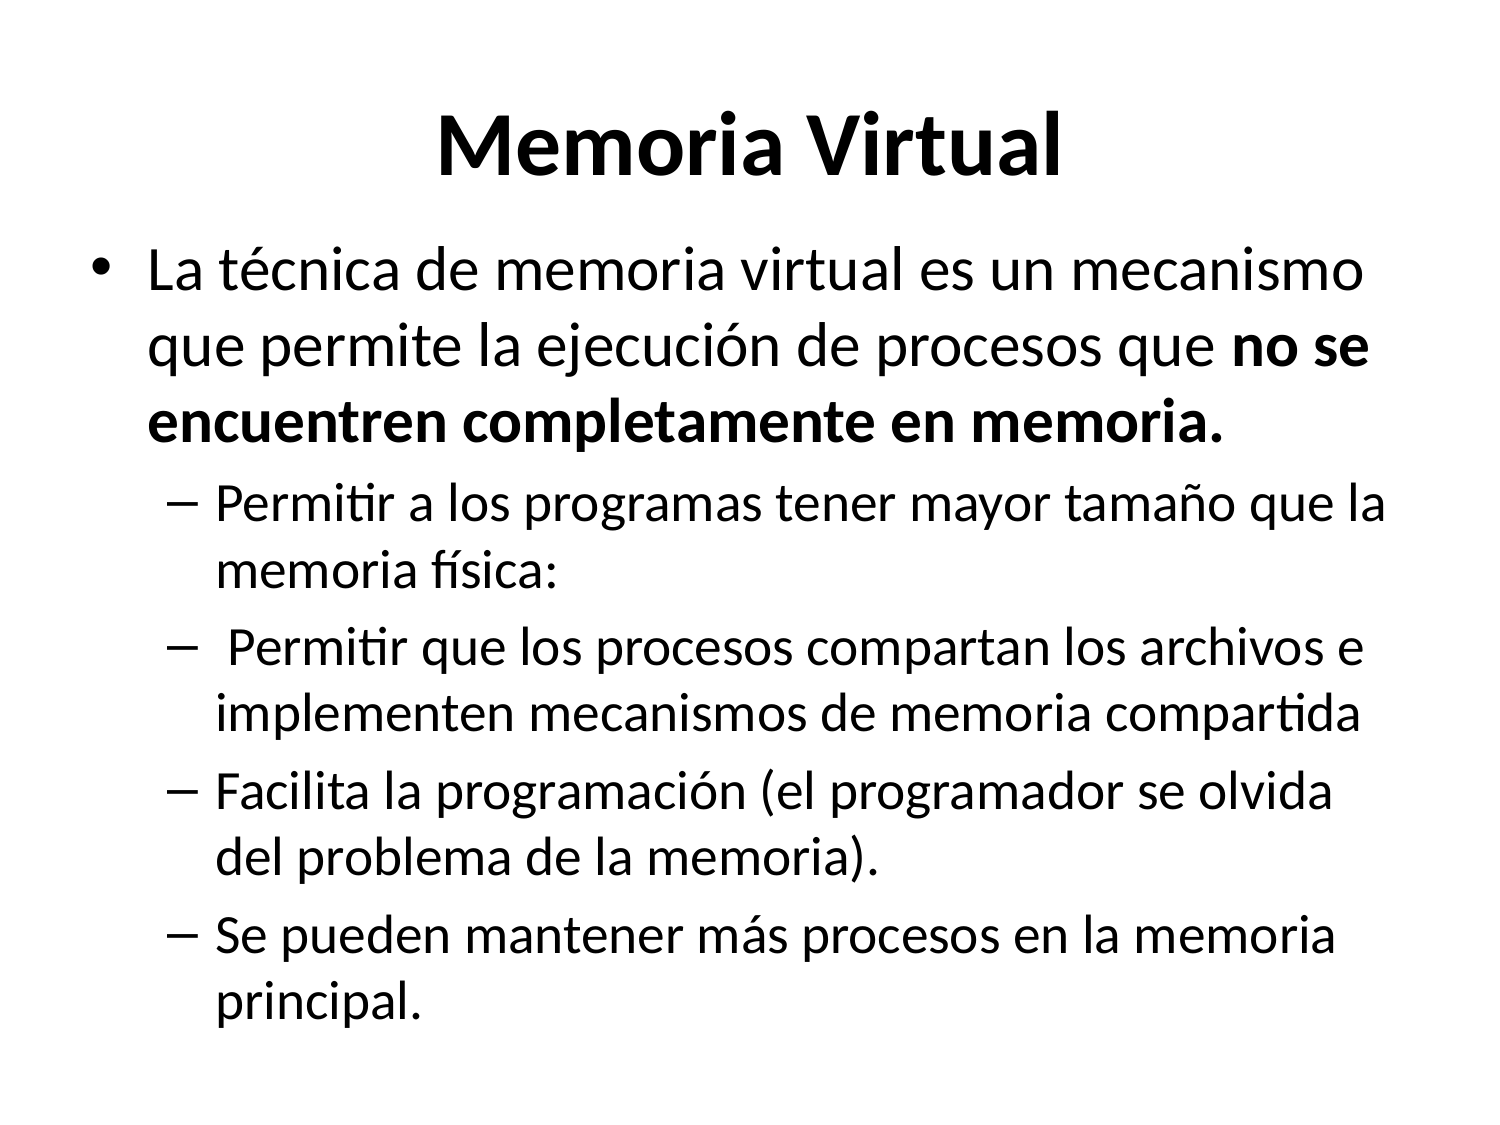

# Memoria Virtual
La técnica de memoria virtual es un mecanismo que permite la ejecución de procesos que no se encuentren completamente en memoria.
Permitir a los programas tener mayor tamaño que la memoria física:
 Permitir que los procesos compartan los archivos e implementen mecanismos de memoria compartida
Facilita la programación (el programador se olvida del problema de la memoria).
Se pueden mantener más procesos en la memoria principal.